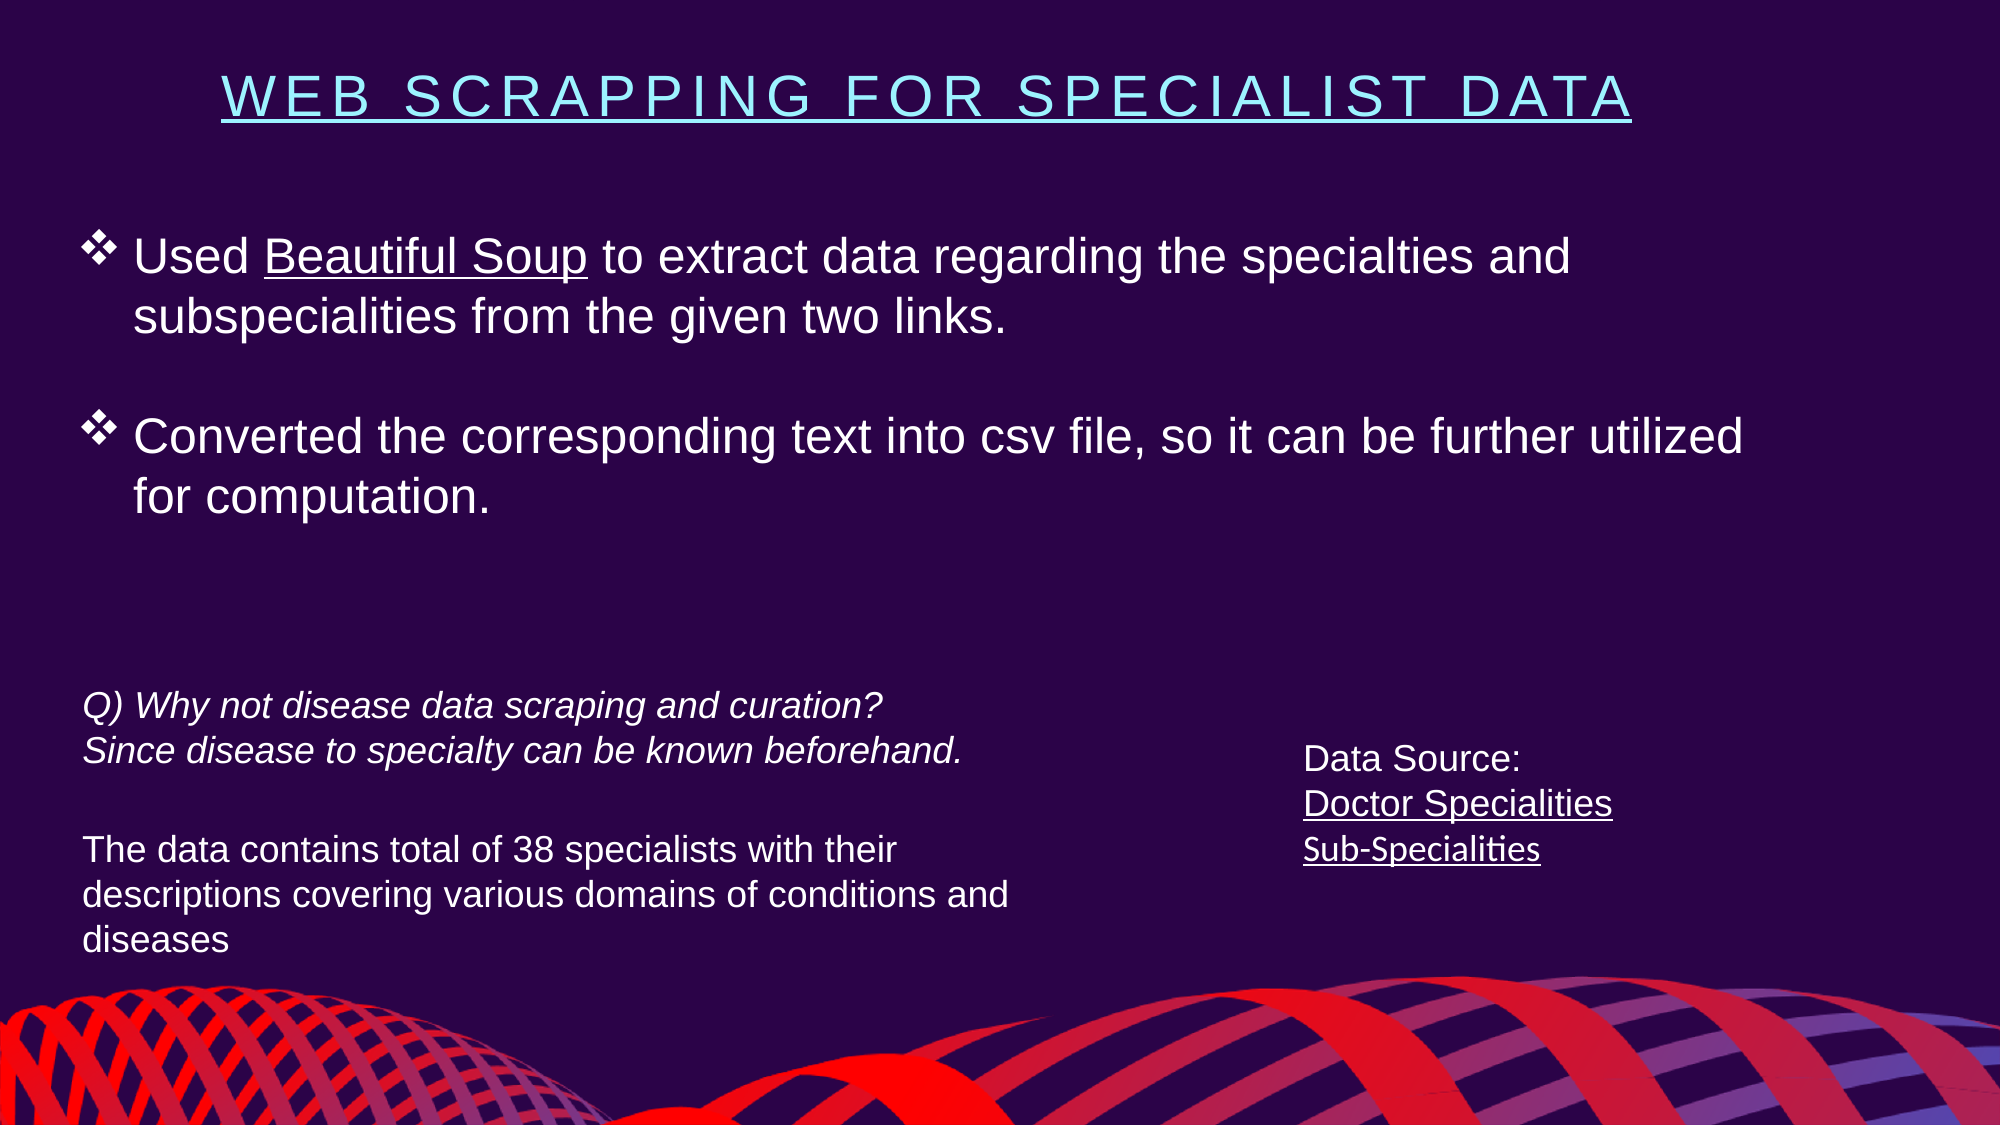

Web Scrapping for Specialist Data

Used Beautiful Soup to extract data regarding the specialties and subspecialities from the given two links.

Converted the corresponding text into csv file, so it can be further utilized for computation.

Q) Why not disease data scraping and curation?
Since disease to specialty can be known beforehand.
Data Source:
Doctor Specialities
Sub-Specialities

The data contains total of 38 specialists with their descriptions covering various domains of conditions and diseases